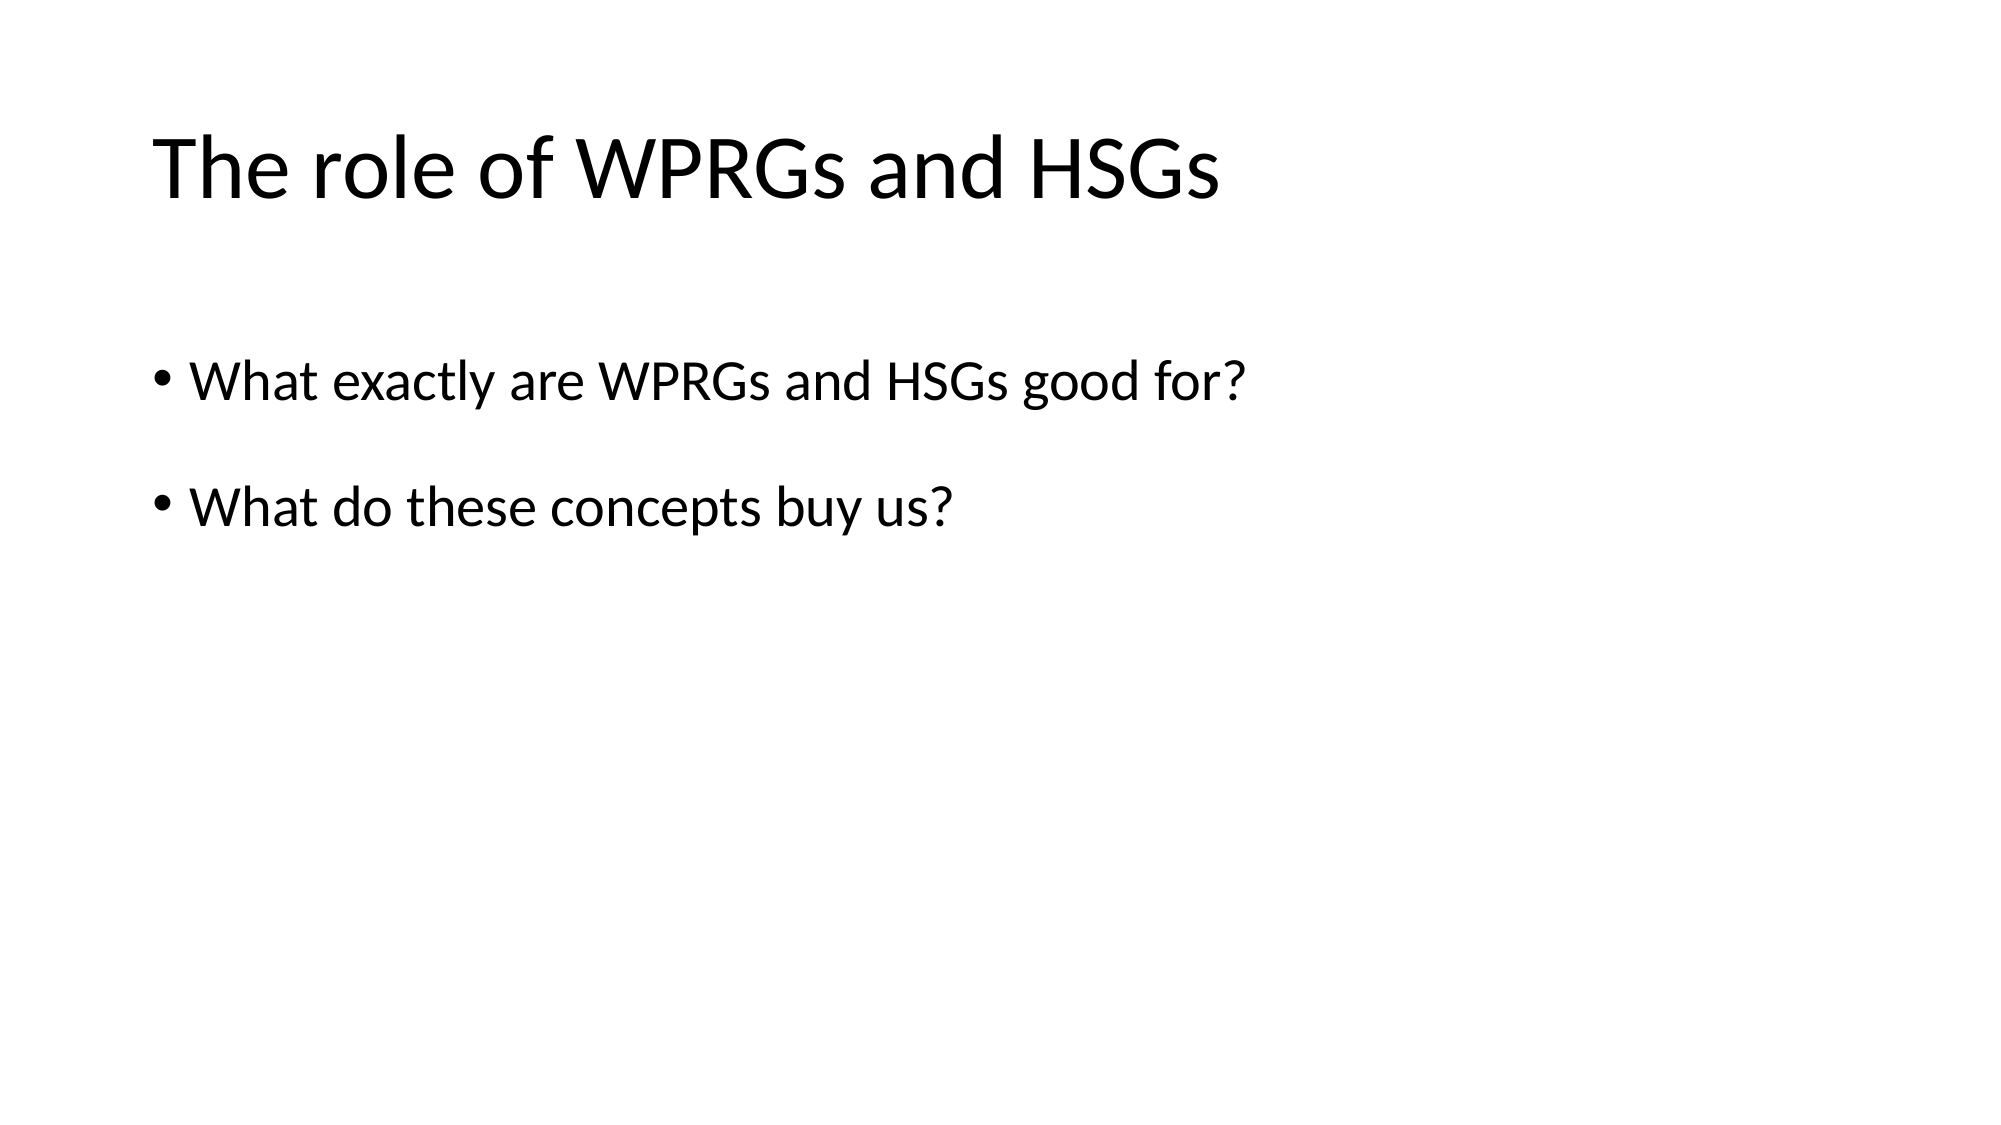

# The role of WPRGs and HSGs
What exactly are WPRGs and HSGs good for?
What do these concepts buy us?